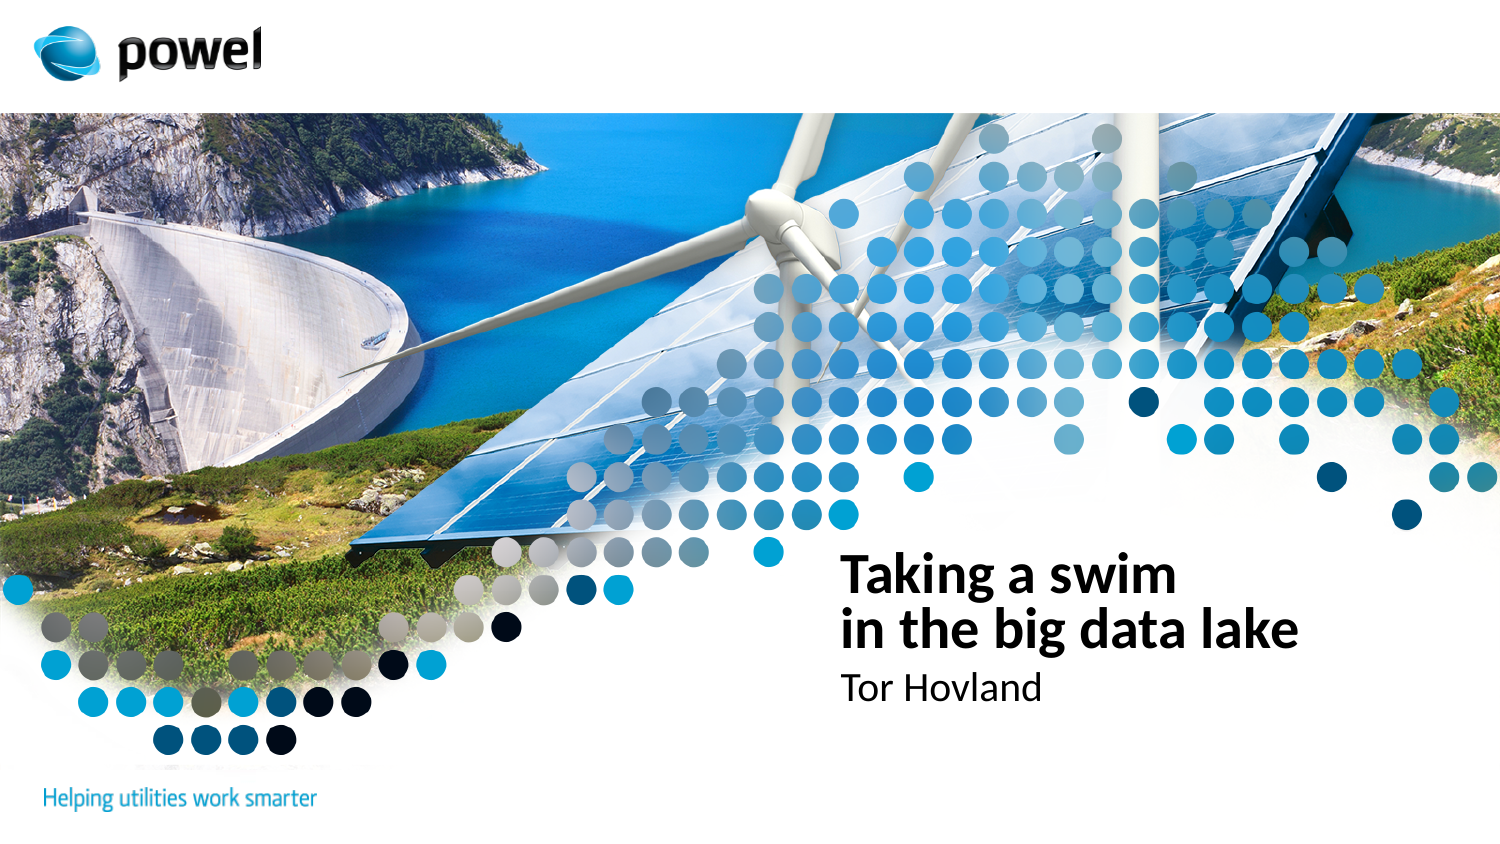

# Taking a swim in the big data lake
Tor Hovland